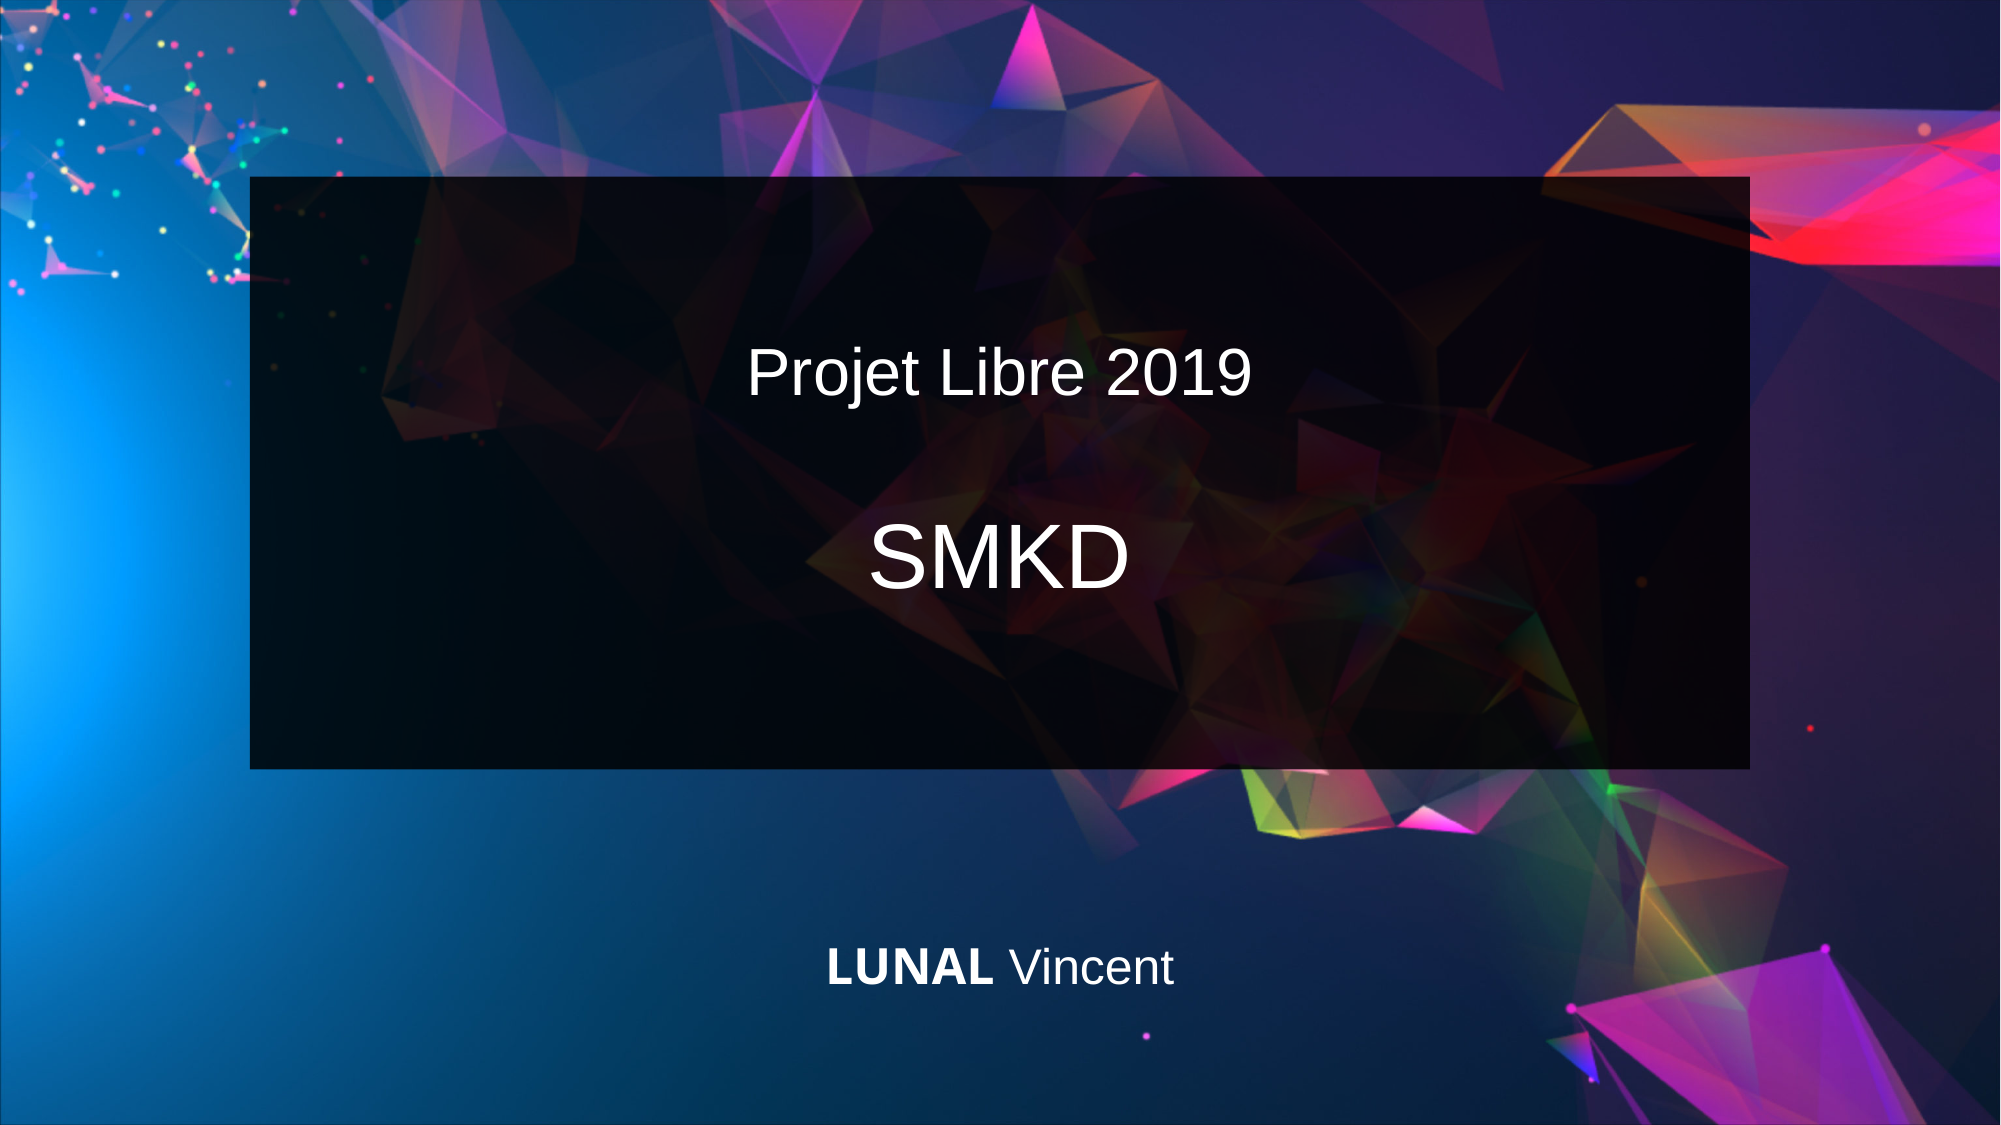

# Projet Libre 2019 SMKD
LUNAL Vincent